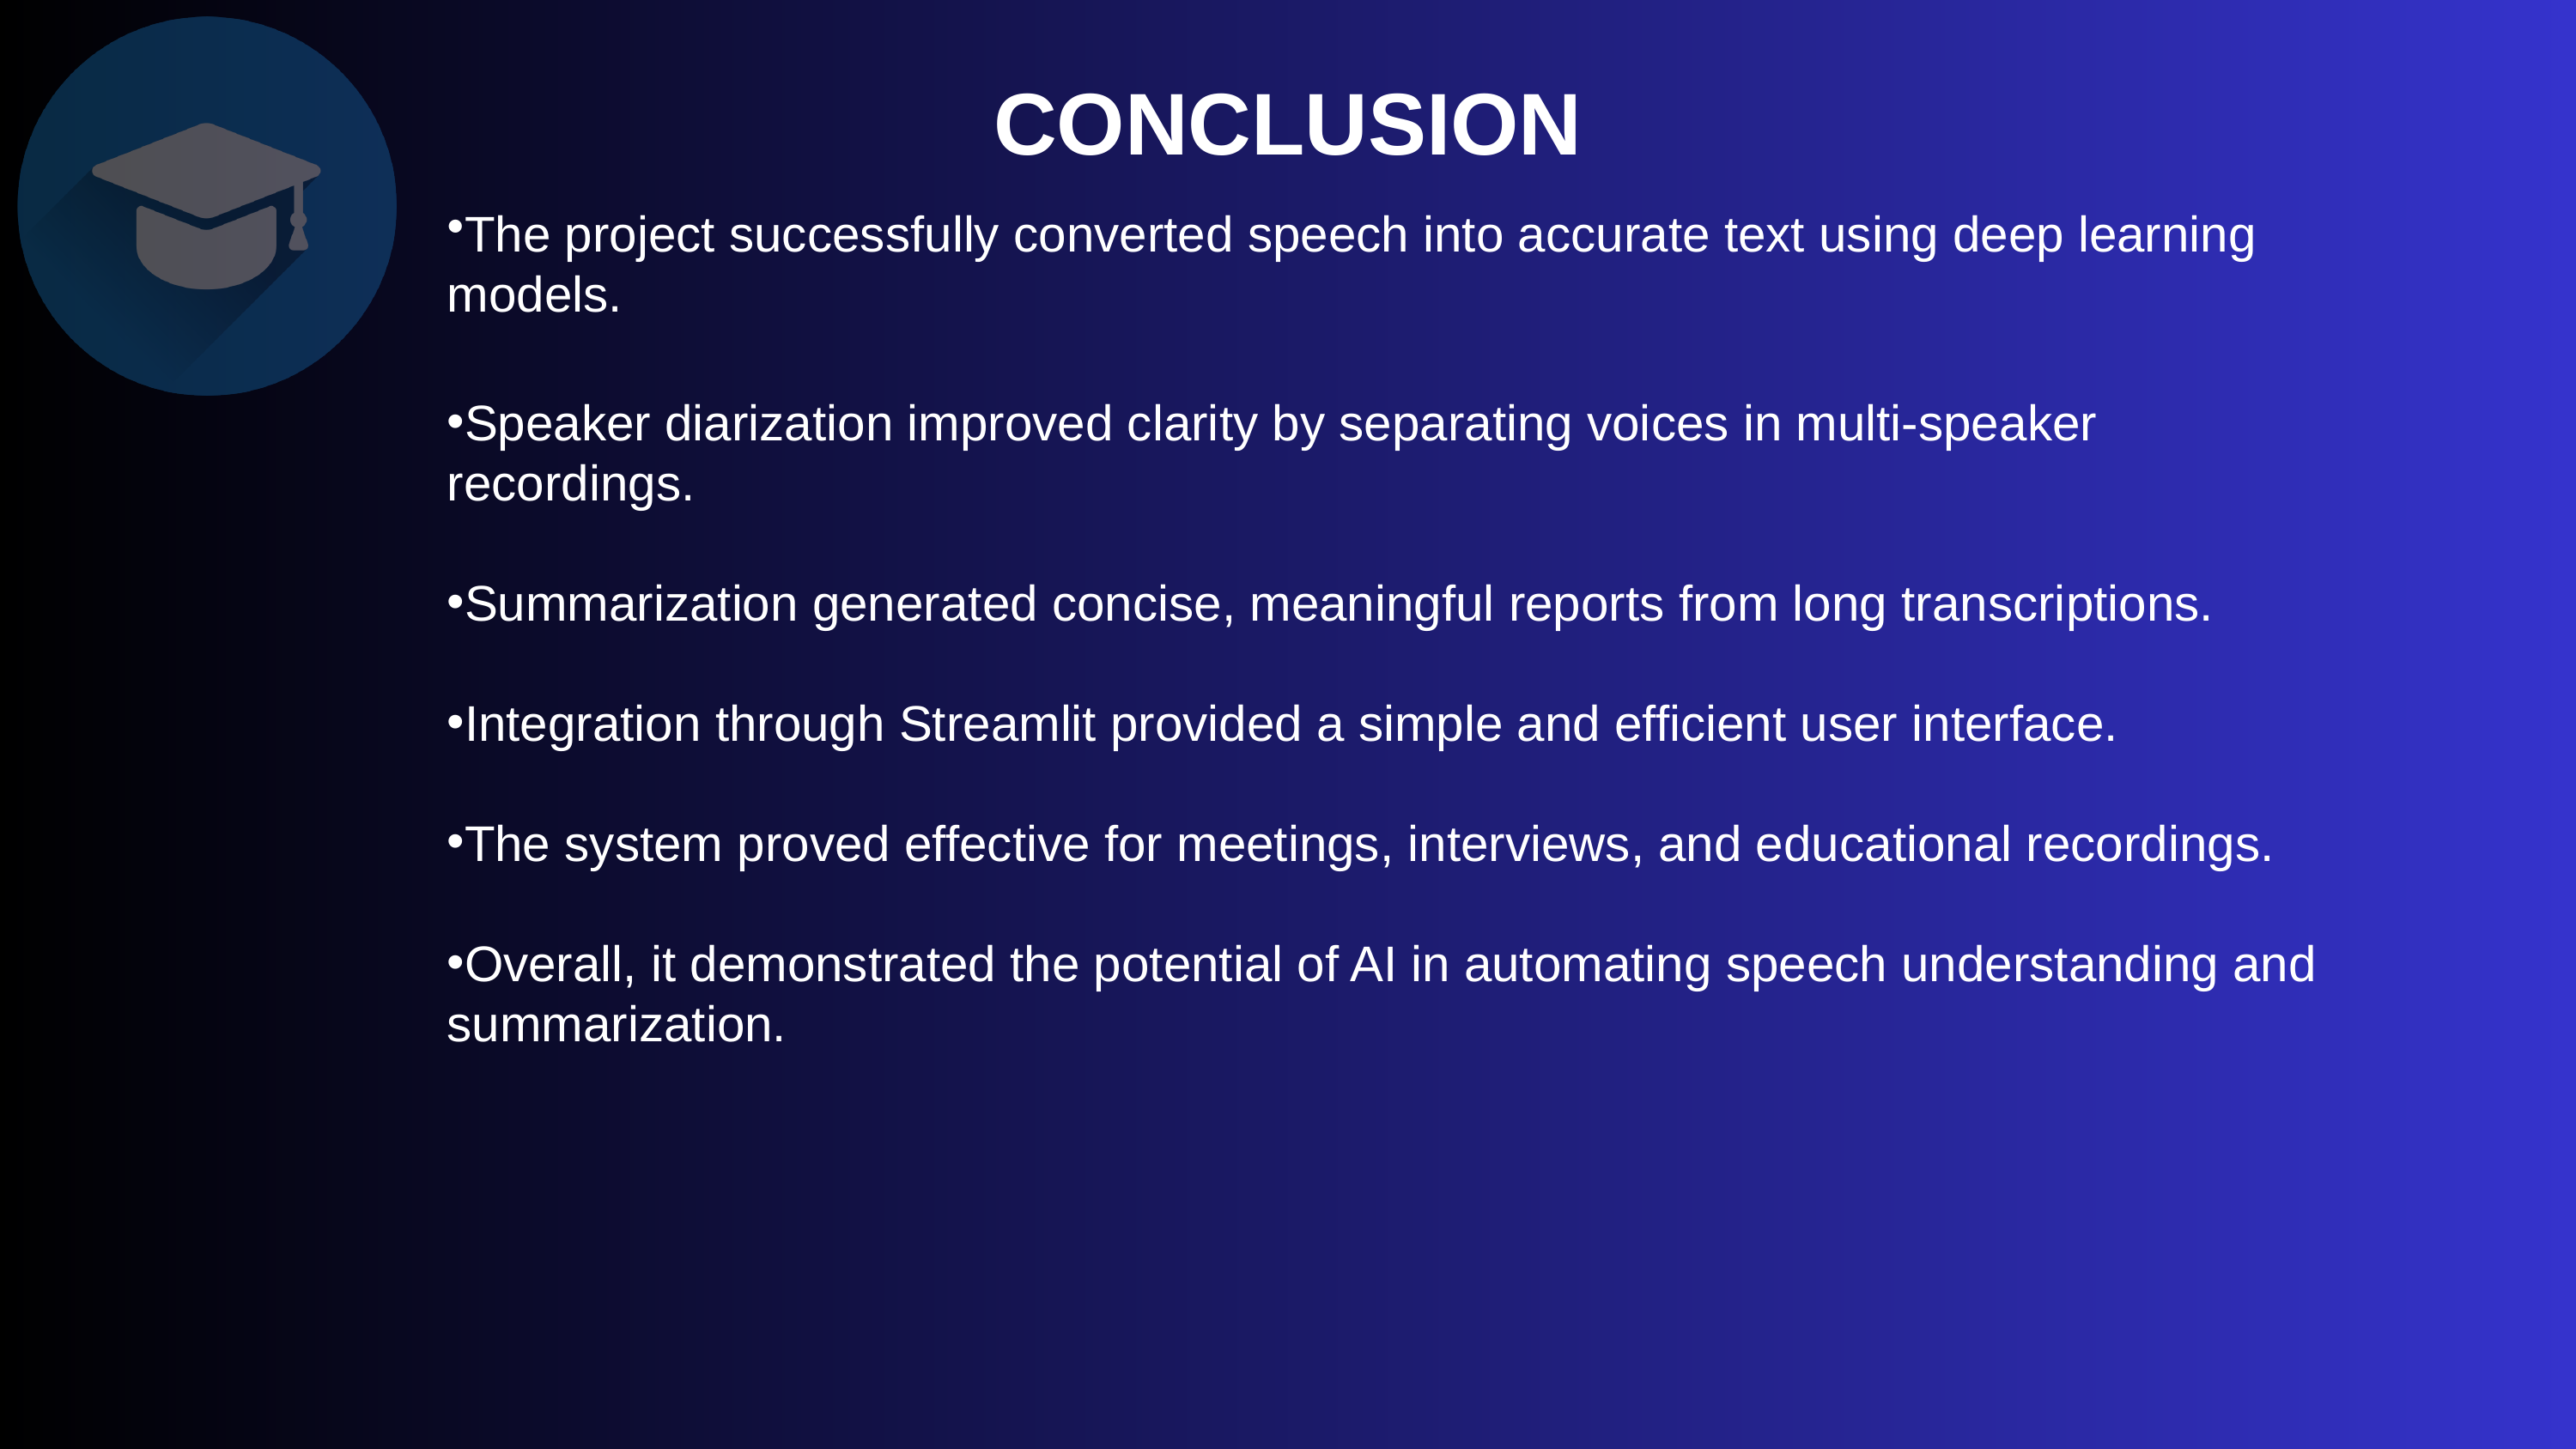

CONCLUSION

The project successfully converted speech into accurate text using deep learning models.

Speaker diarization improved clarity by separating voices in multi-speaker recordings.

Summarization generated concise, meaningful reports from long transcriptions.

Integration through Streamlit provided a simple and efficient user interface.

The system proved effective for meetings, interviews, and educational recordings.

Overall, it demonstrated the potential of AI in automating speech understanding and summarization.